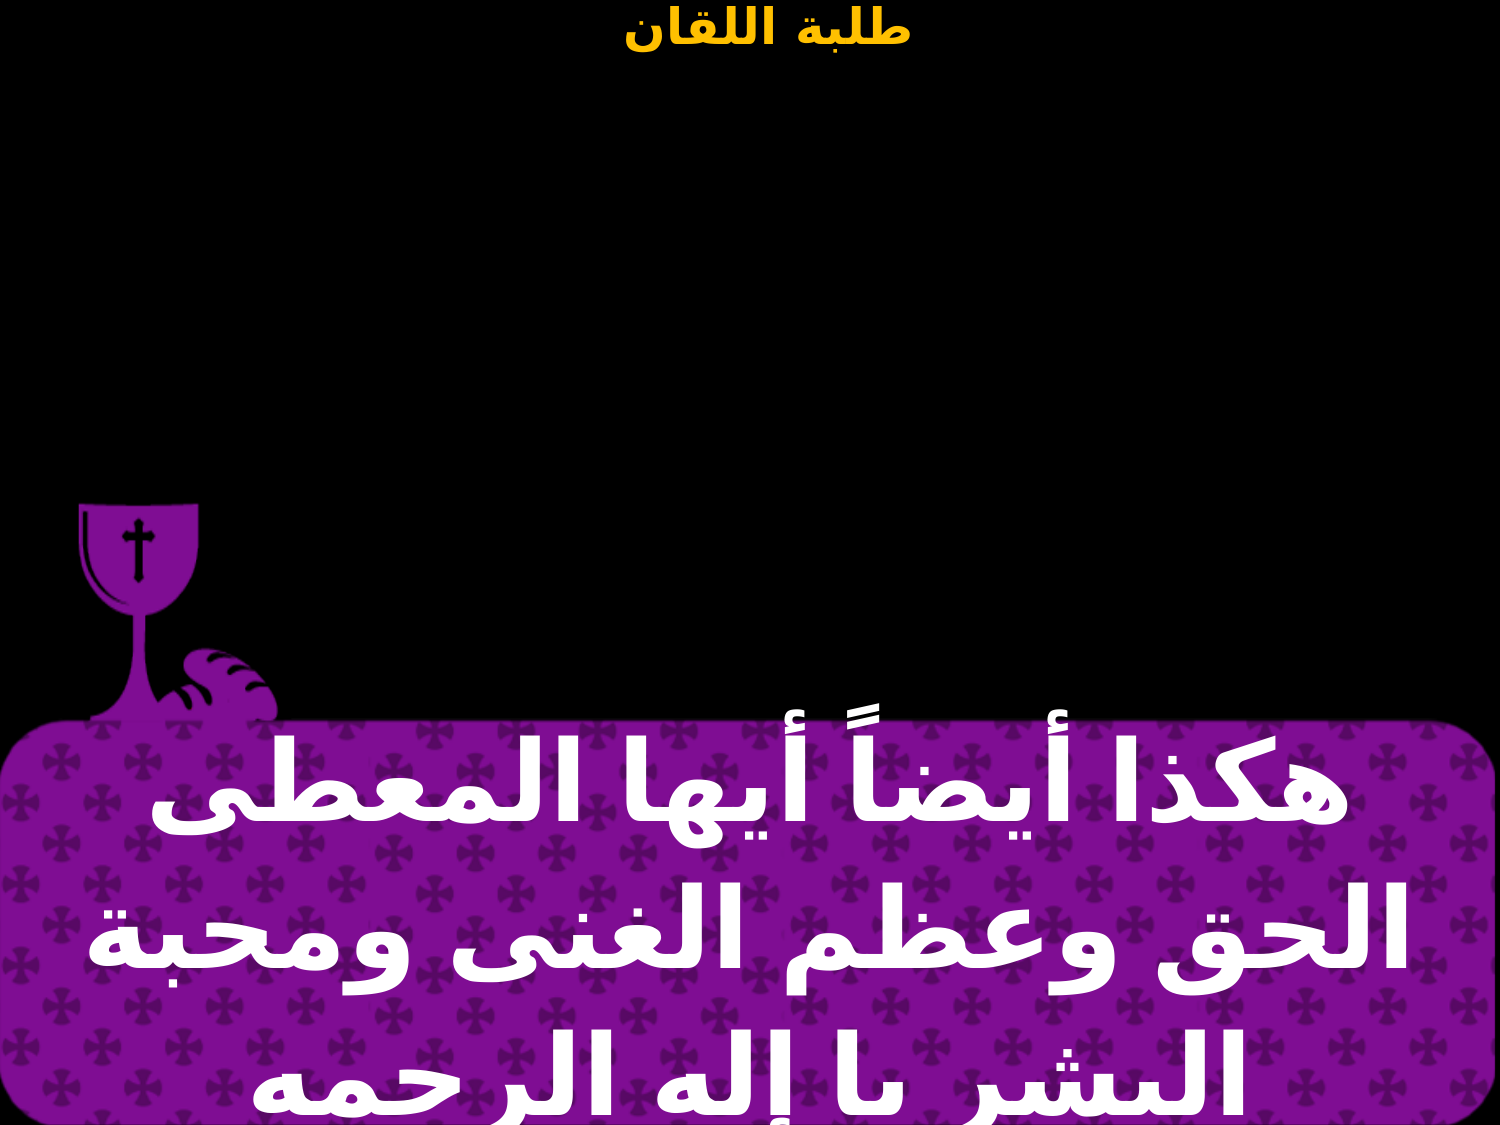

| هكذا أيضاً أيها المعطى الحق وعظم الغنى ومحبة البشر يا إله الرحمه |
| --- |